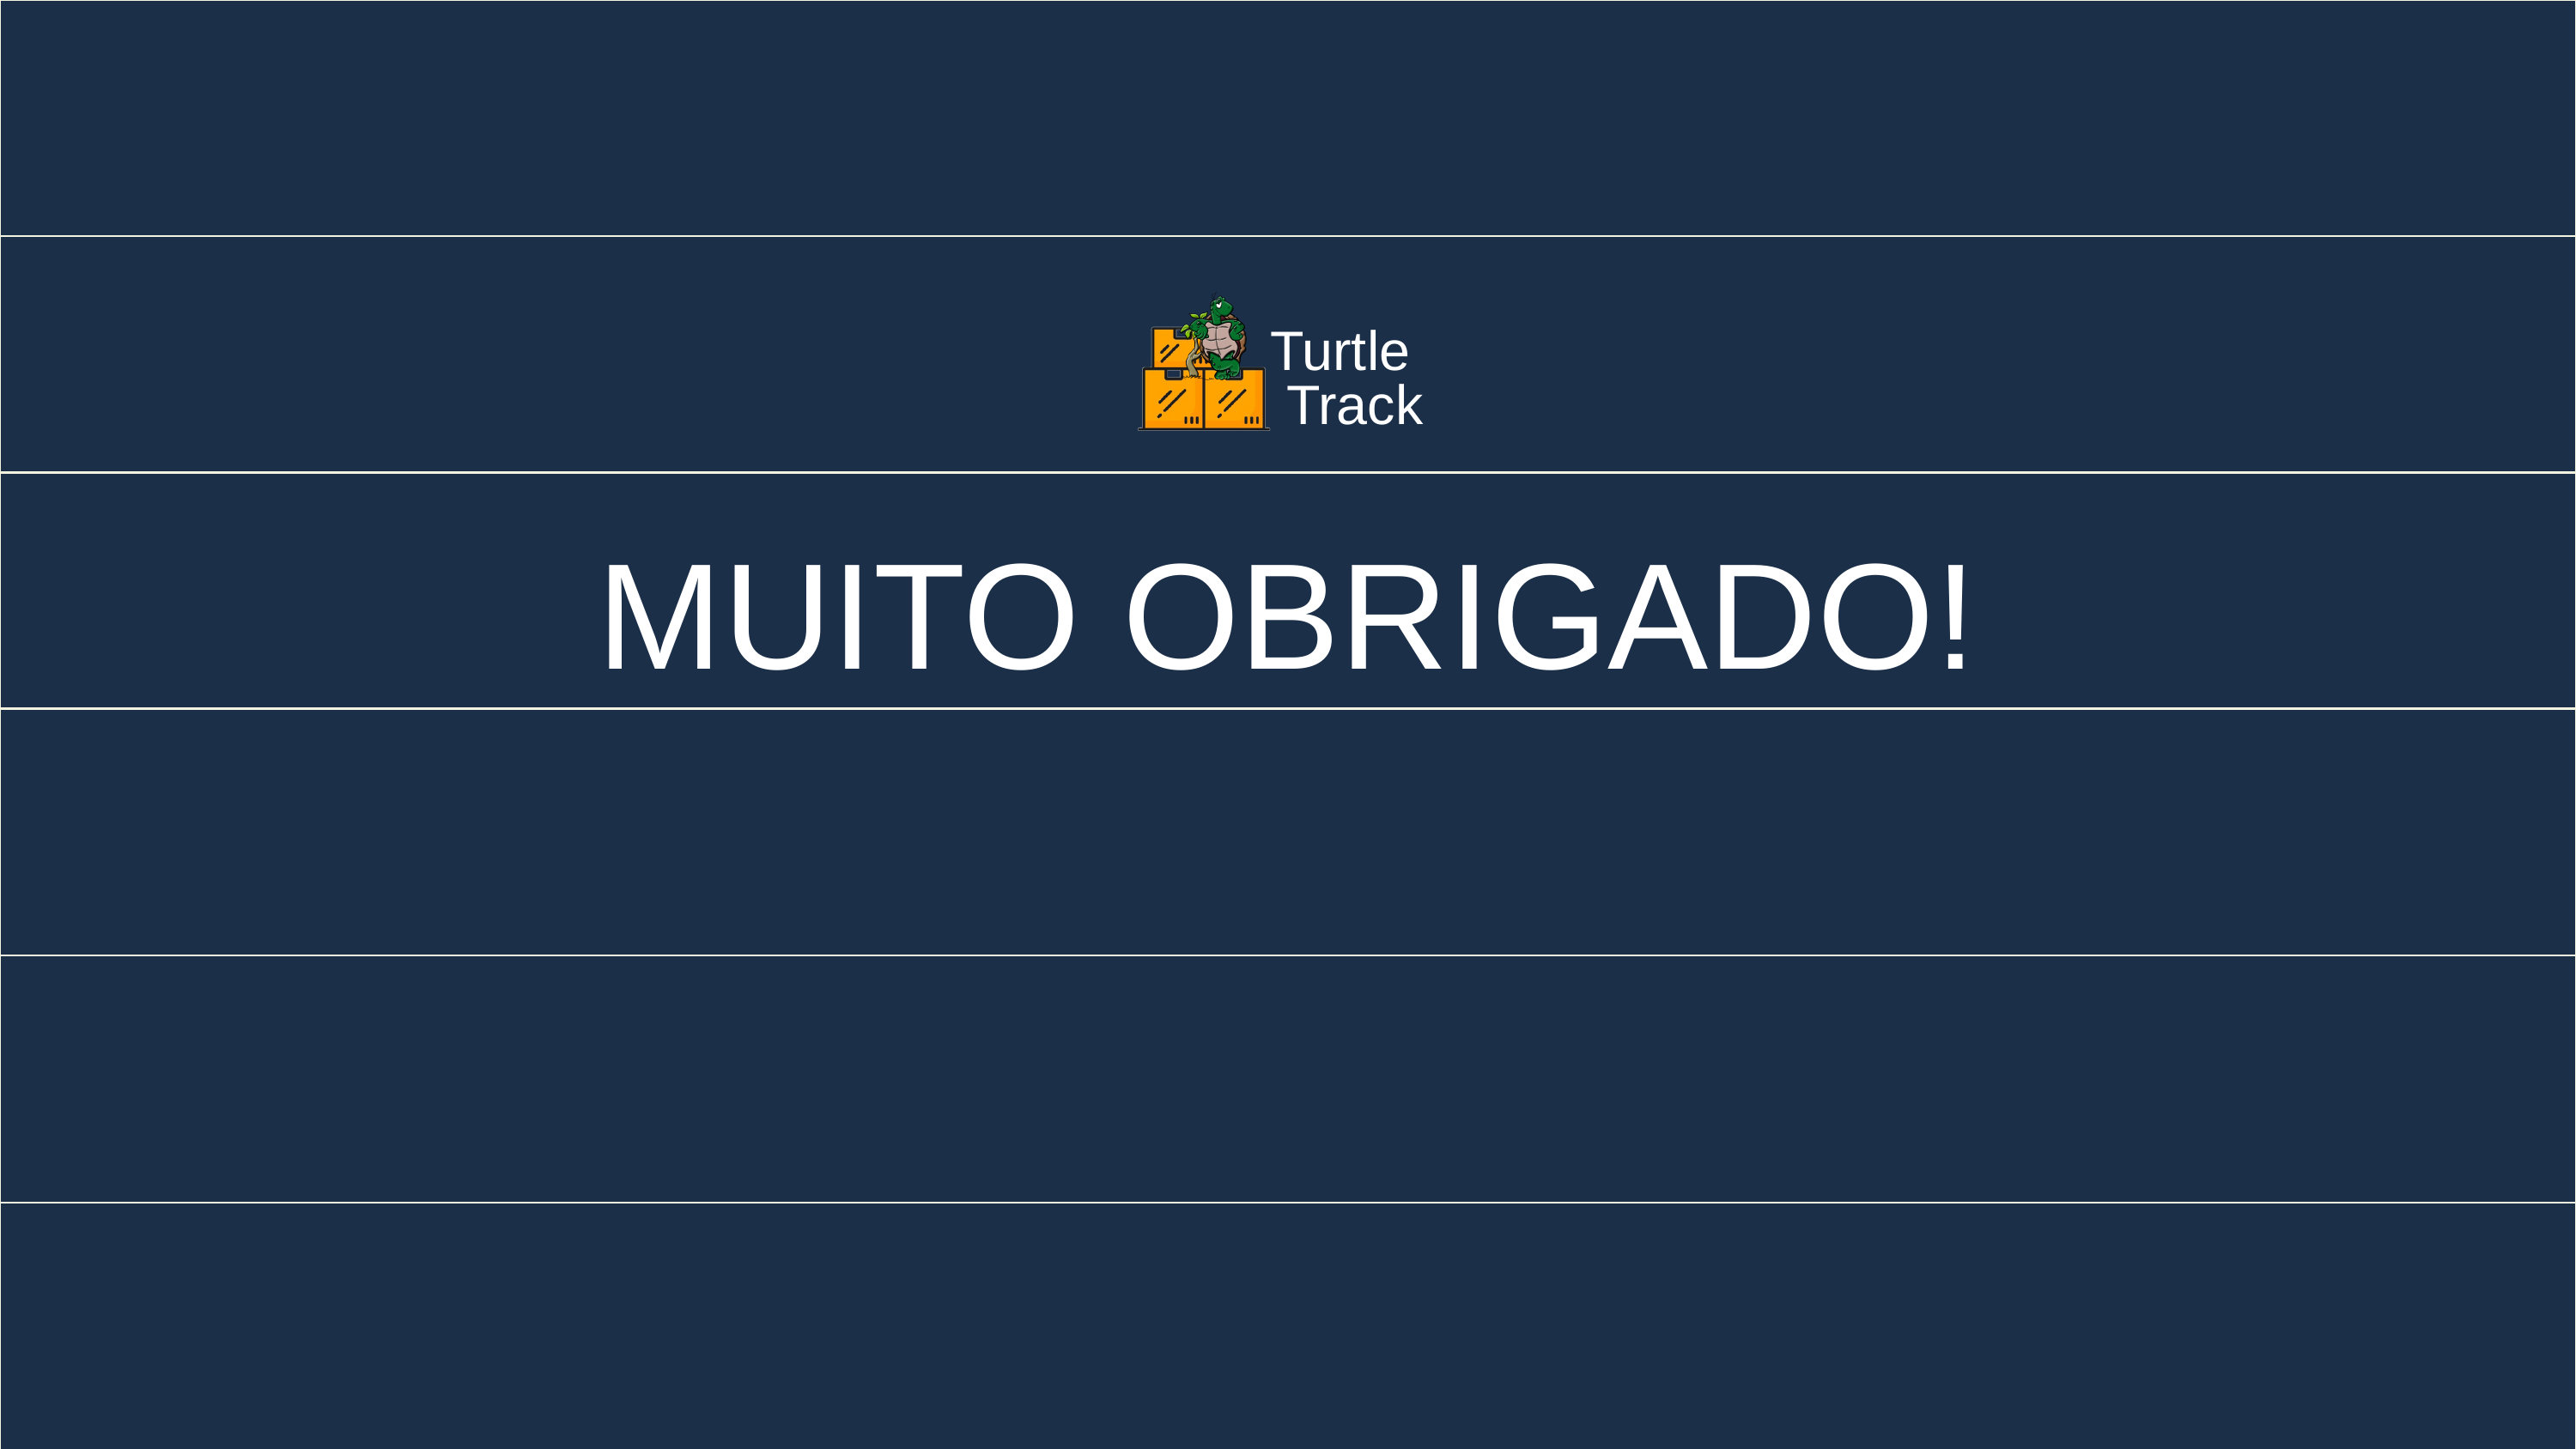

|  |
| --- |
|  |
|  |
|  |
|  |
|  |

Turtle
Track
MUITO OBRIGADO!